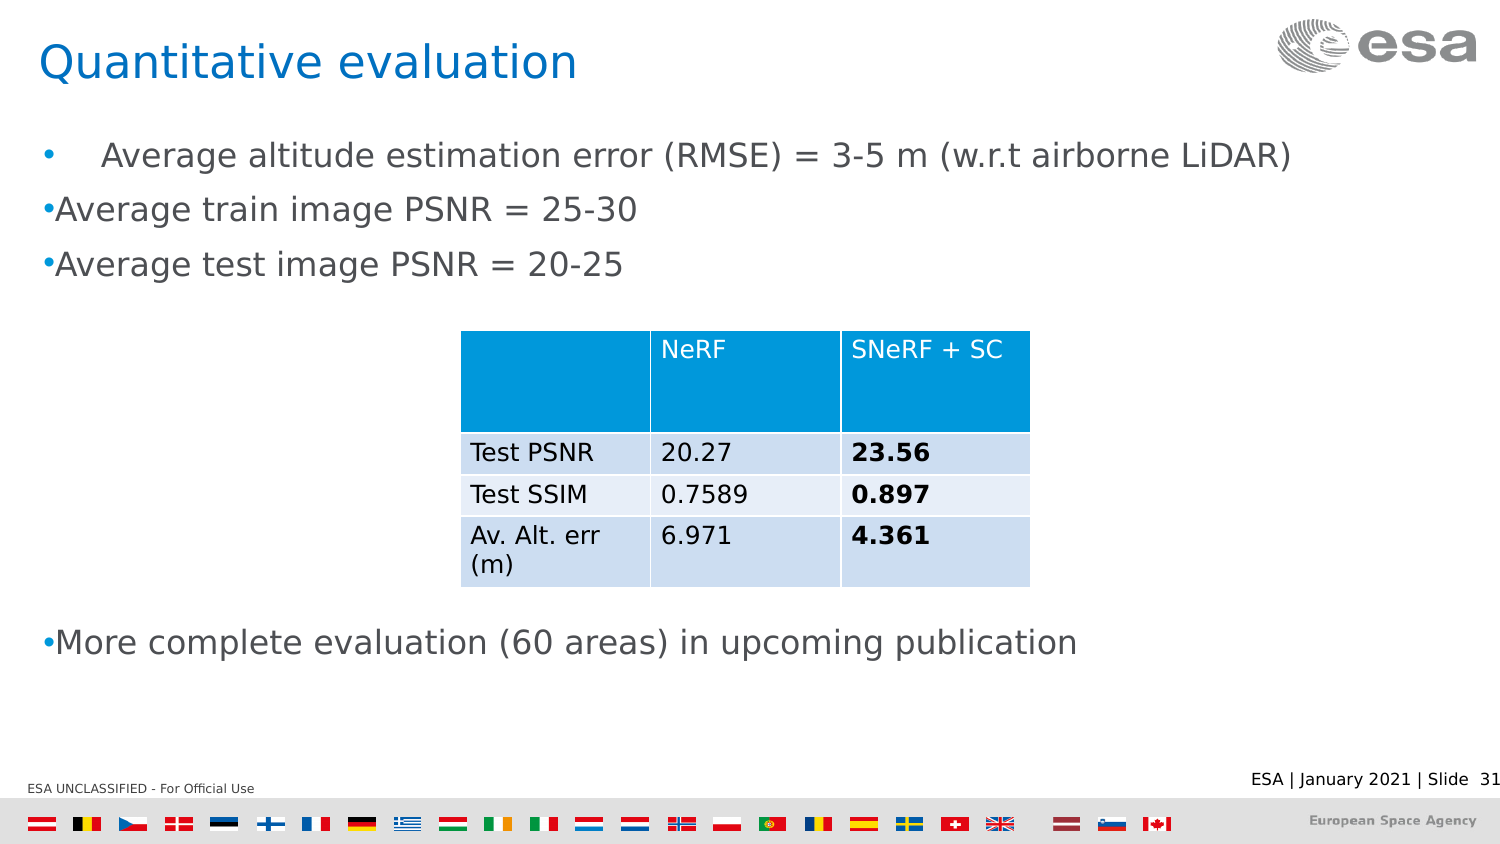

# Quantitative evaluation
 Average altitude estimation error (RMSE) = 3-5 m (w.r.t airborne LiDAR)
Average train image PSNR = 25-30
Average test image PSNR = 20-25

More complete evaluation (60 areas) in upcoming publication

|  | NeRF | SNeRF + SC |
| --- | --- | --- |
| Test PSNR | 20.27 | 23.56 |
| Test SSIM | 0.7589 | 0.897 |
| Av. Alt. err (m) | 6.971 | 4.361 |